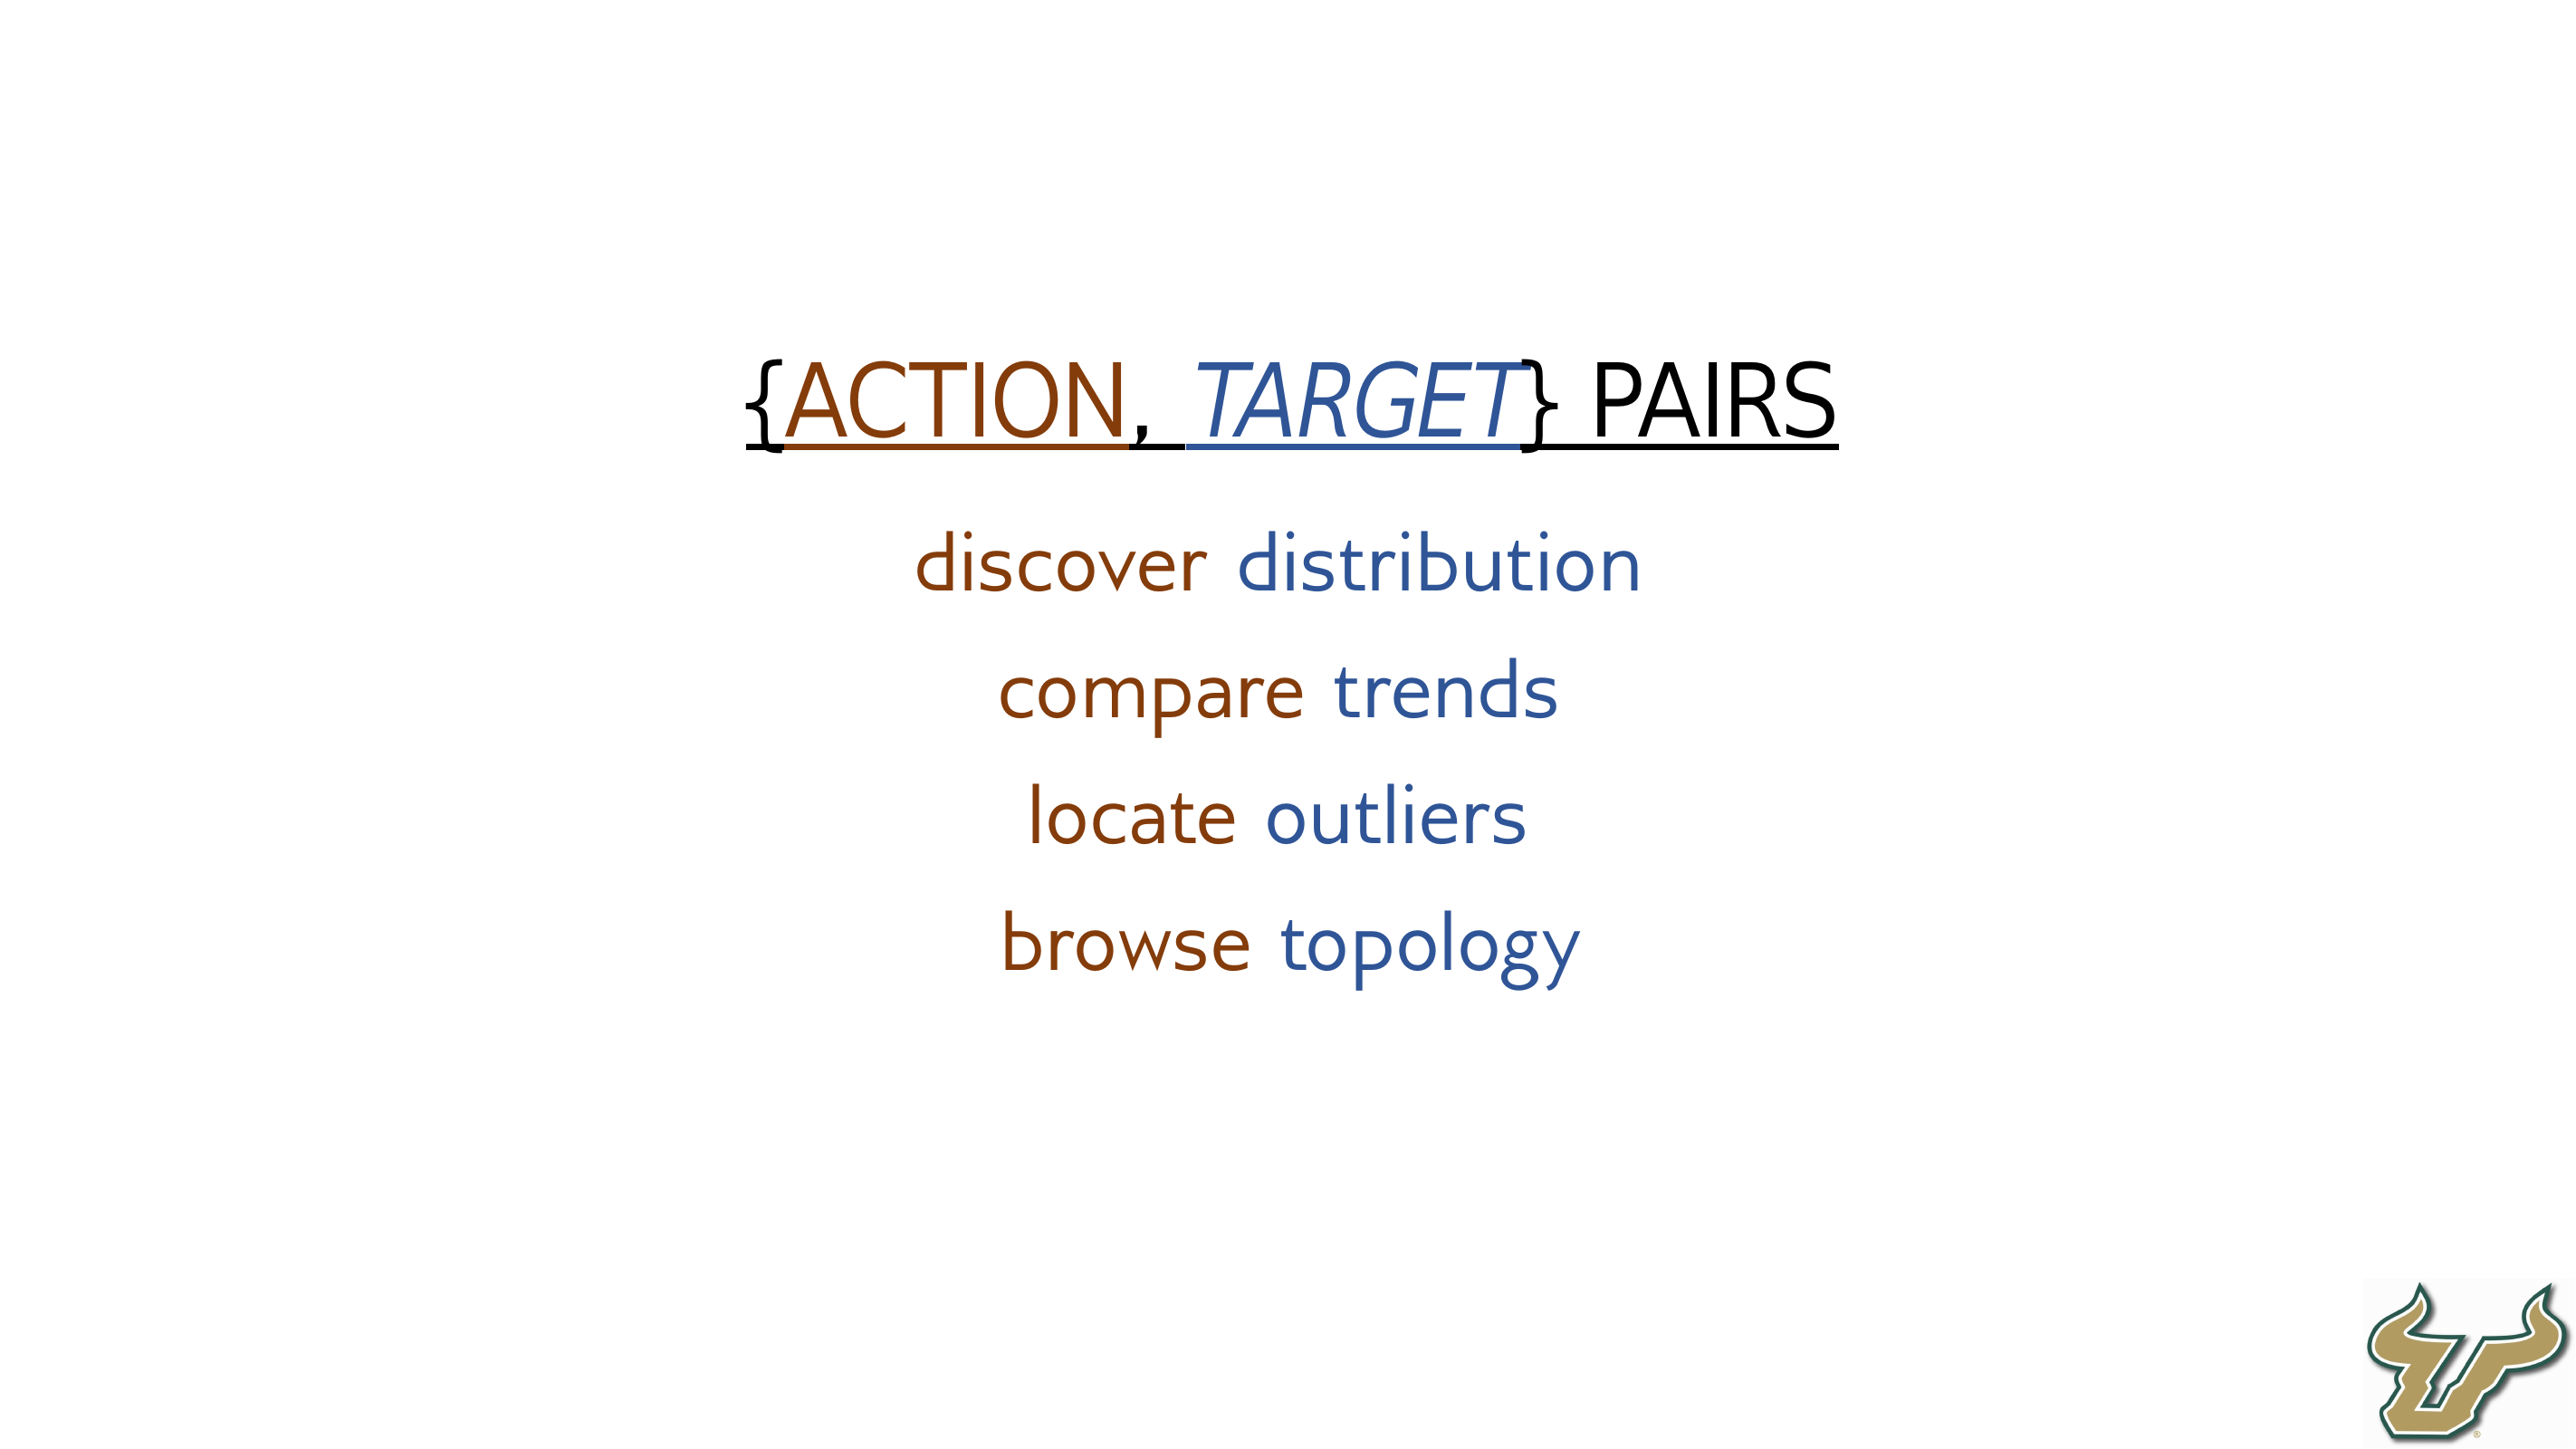

{action, target} pairs
discover distribution
compare trends
locate outliers
browse topology